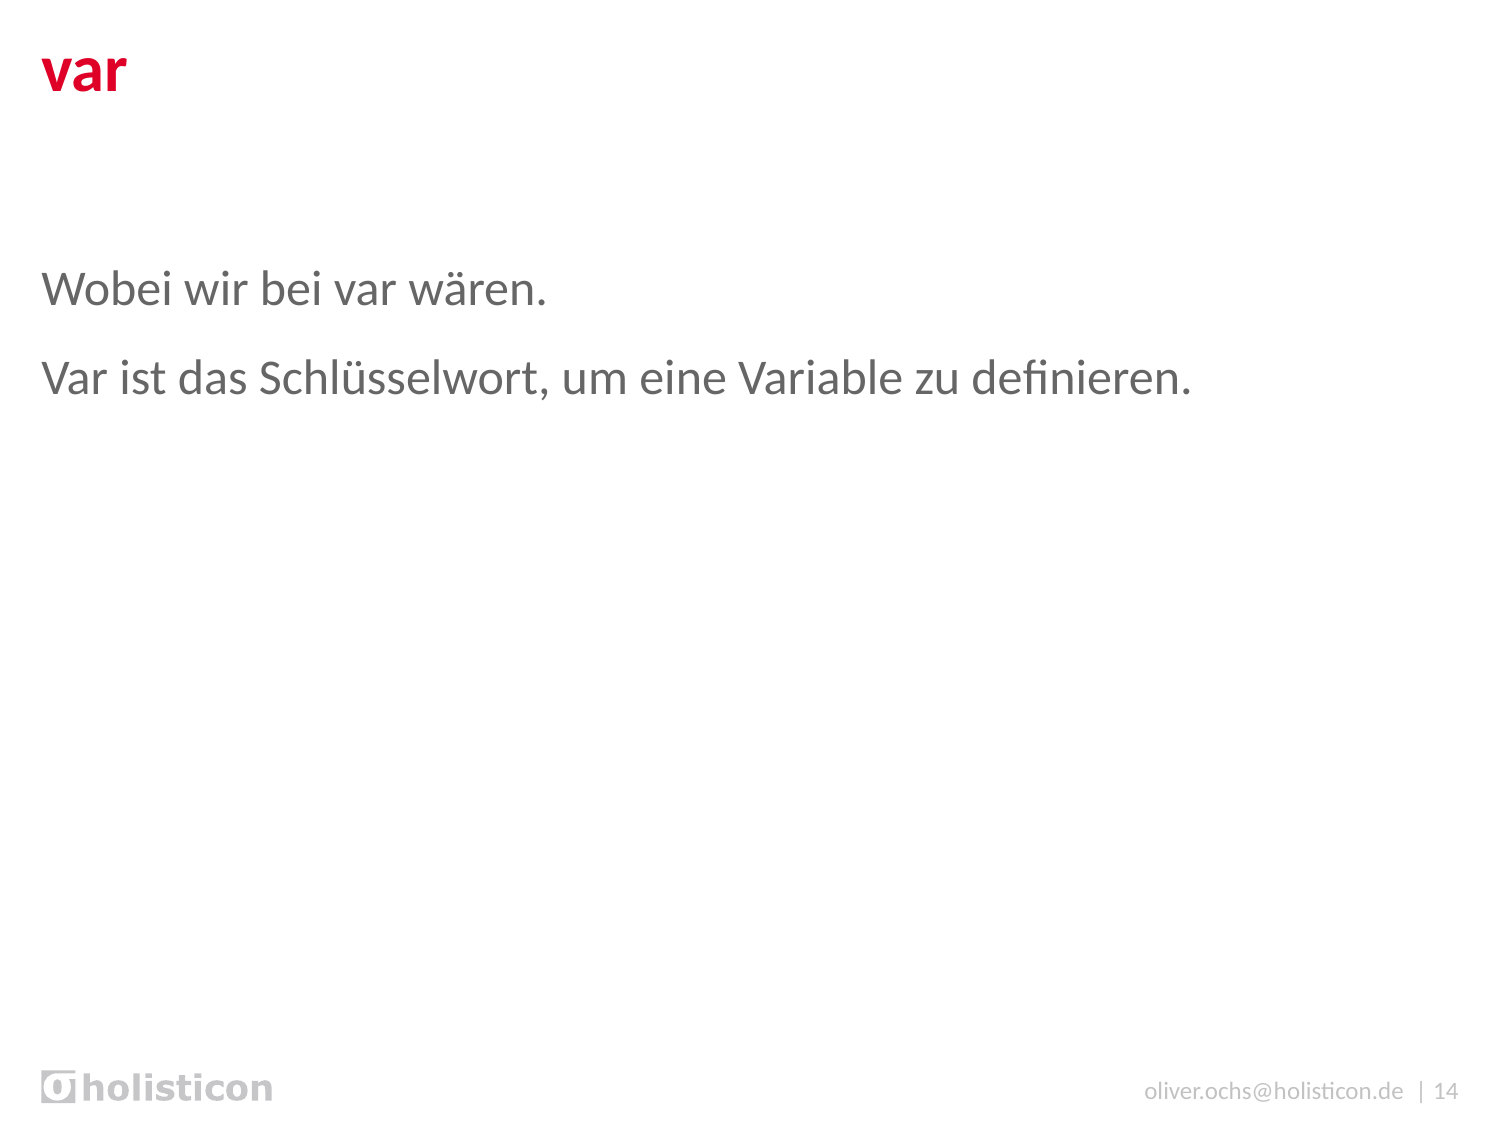

# var
Wobei wir bei var wären.
Var ist das Schlüsselwort, um eine Variable zu definieren.